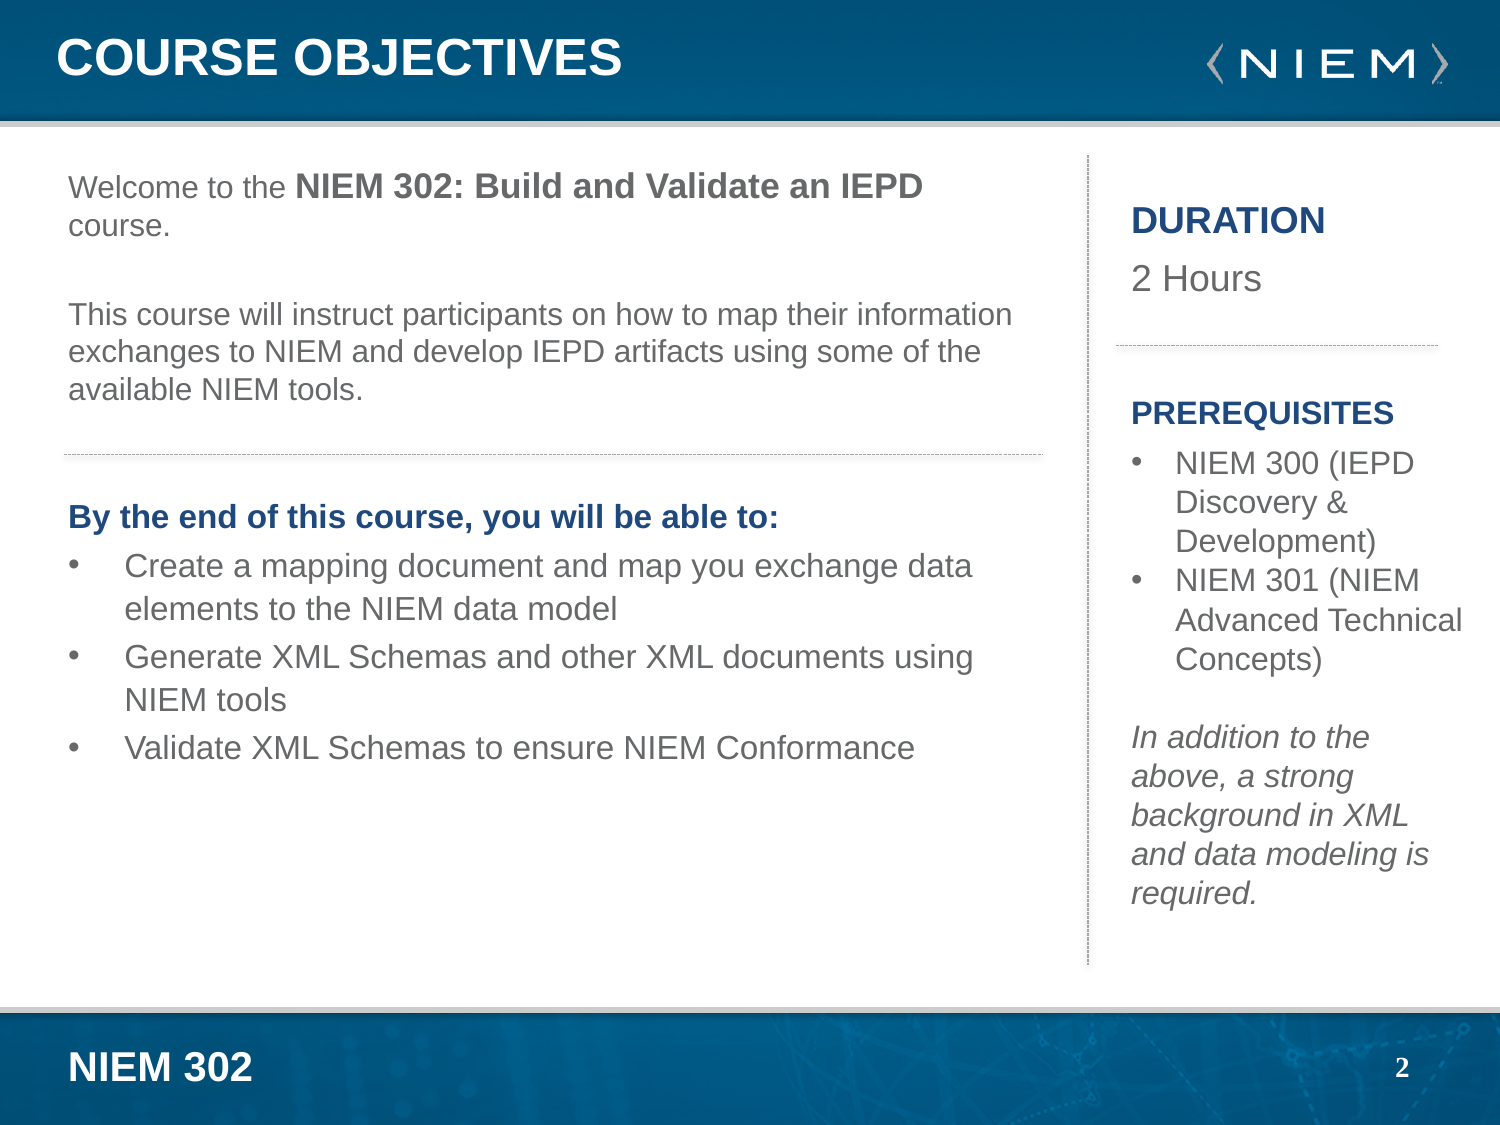

# Course Objectives
Welcome to the NIEM 302: Build and Validate an IEPD course.

This course will instruct participants on how to map their information exchanges to NIEM and develop IEPD artifacts using some of the available NIEM tools.
DURATION
2 Hours

PREREQUISITES
NIEM 300 (IEPD Discovery & Development)
NIEM 301 (NIEM Advanced Technical Concepts)

In addition to the above, a strong background in XML and data modeling is required.
By the end of this course, you will be able to:
Create a mapping document and map you exchange data elements to the NIEM data model
Generate XML Schemas and other XML documents using NIEM tools
Validate XML Schemas to ensure NIEM Conformance
2